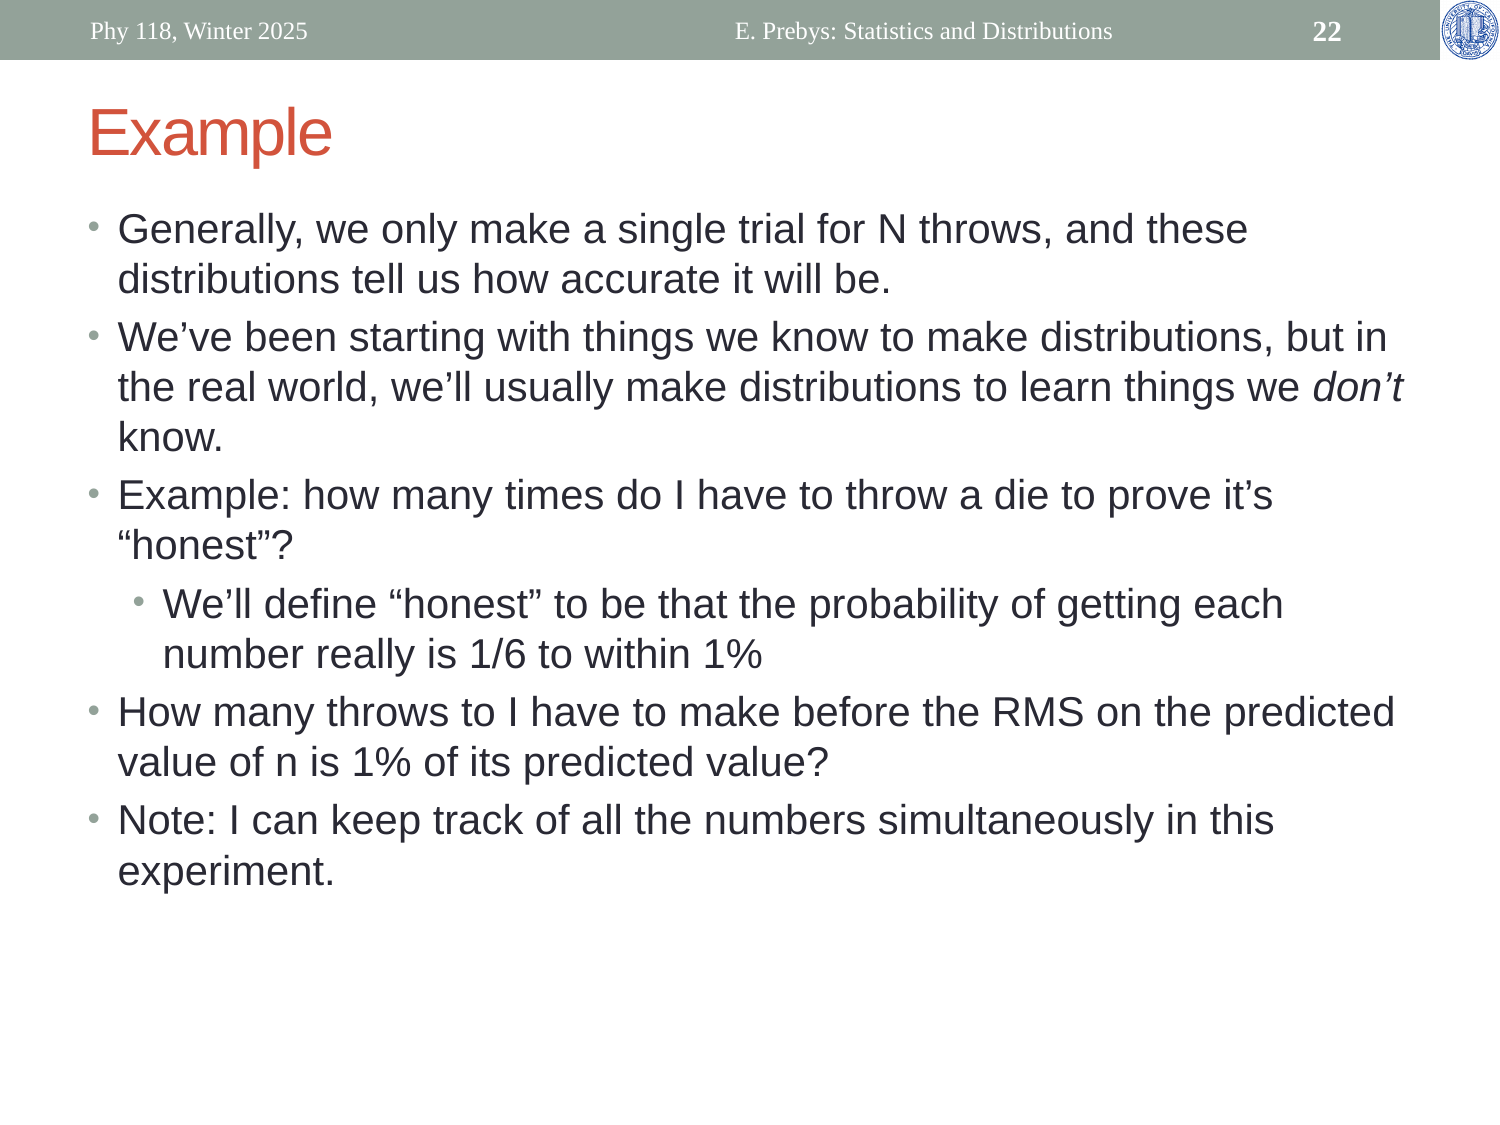

Phy 118, Winter 2025
E. Prebys: Statistics and Distributions
22
# Example
Generally, we only make a single trial for N throws, and these distributions tell us how accurate it will be.
We’ve been starting with things we know to make distributions, but in the real world, we’ll usually make distributions to learn things we don’t know.
Example: how many times do I have to throw a die to prove it’s “honest”?
We’ll define “honest” to be that the probability of getting each number really is 1/6 to within 1%
How many throws to I have to make before the RMS on the predicted value of n is 1% of its predicted value?
Note: I can keep track of all the numbers simultaneously in this experiment.